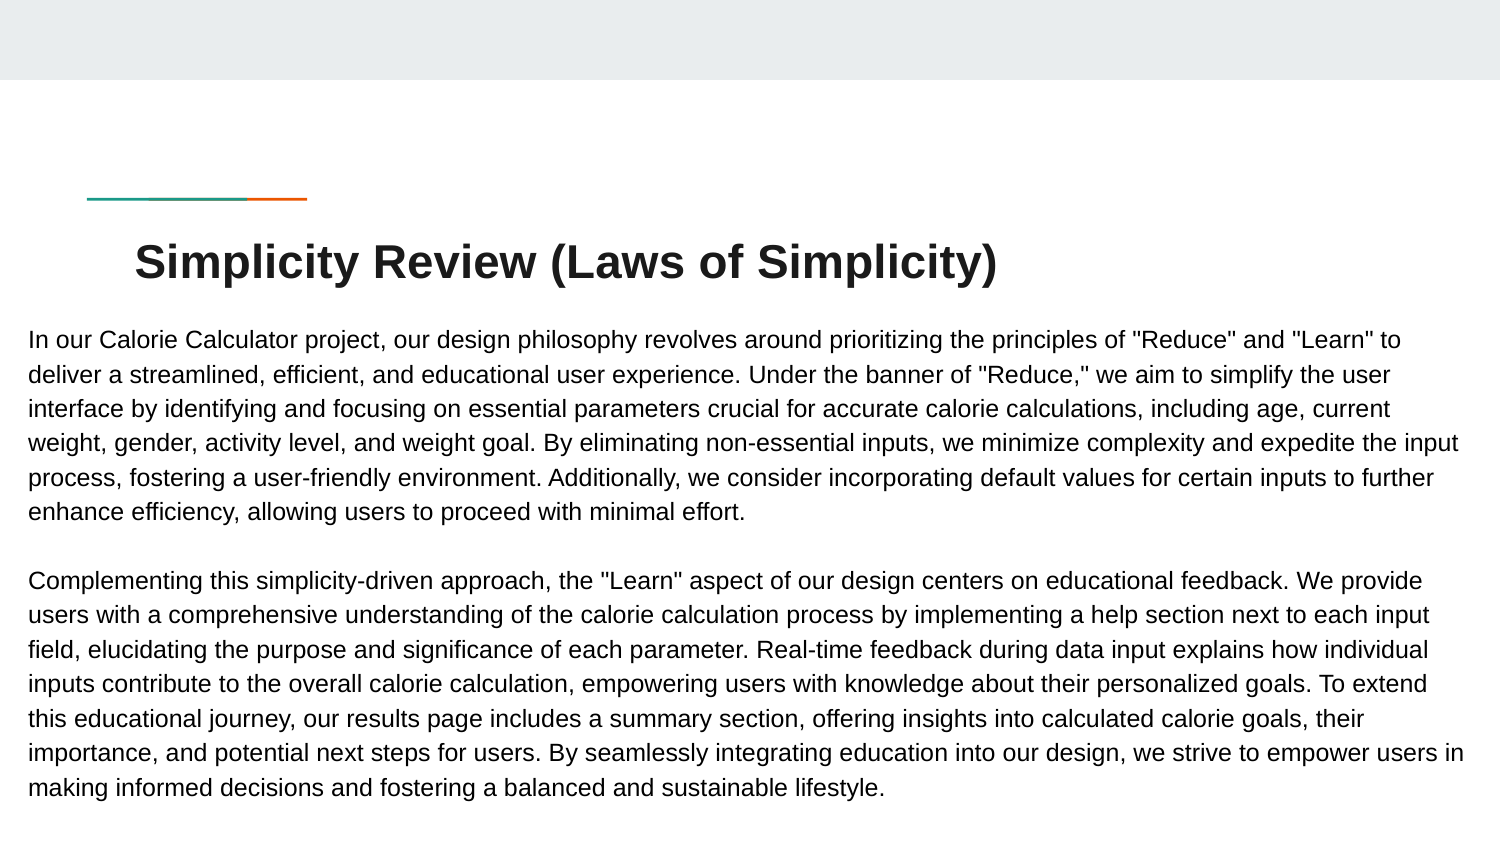

# Simplicity Review (Laws of Simplicity)
In our Calorie Calculator project, our design philosophy revolves around prioritizing the principles of "Reduce" and "Learn" to deliver a streamlined, efficient, and educational user experience. Under the banner of "Reduce," we aim to simplify the user interface by identifying and focusing on essential parameters crucial for accurate calorie calculations, including age, current weight, gender, activity level, and weight goal. By eliminating non-essential inputs, we minimize complexity and expedite the input process, fostering a user-friendly environment. Additionally, we consider incorporating default values for certain inputs to further enhance efficiency, allowing users to proceed with minimal effort.

Complementing this simplicity-driven approach, the "Learn" aspect of our design centers on educational feedback. We provide users with a comprehensive understanding of the calorie calculation process by implementing a help section next to each input field, elucidating the purpose and significance of each parameter. Real-time feedback during data input explains how individual inputs contribute to the overall calorie calculation, empowering users with knowledge about their personalized goals. To extend this educational journey, our results page includes a summary section, offering insights into calculated calorie goals, their importance, and potential next steps for users. By seamlessly integrating education into our design, we strive to empower users in making informed decisions and fostering a balanced and sustainable lifestyle.